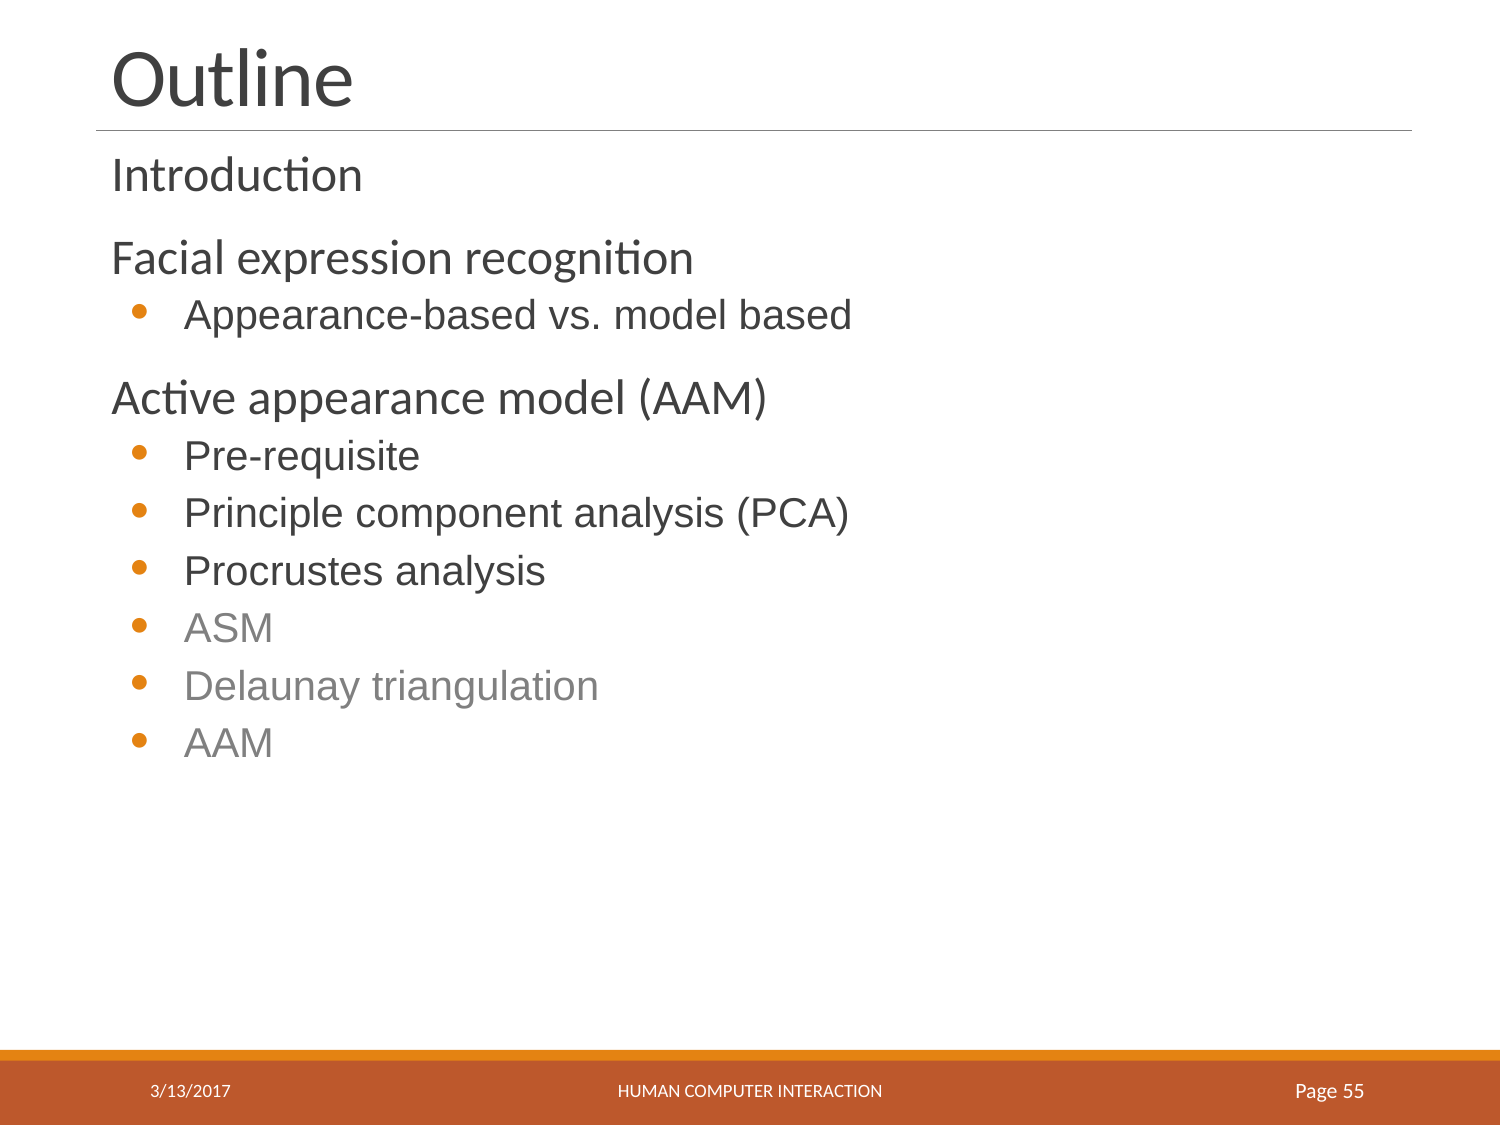

# Outline
Introduction
Facial expression recognition
Appearance-based vs. model based
Active appearance model (AAM)
Pre-requisite
Principle component analysis (PCA)
Procrustes analysis
ASM
Delaunay triangulation
AAM

3/13/2017
HUMAN COMPUTER INTERACTION
Page 55